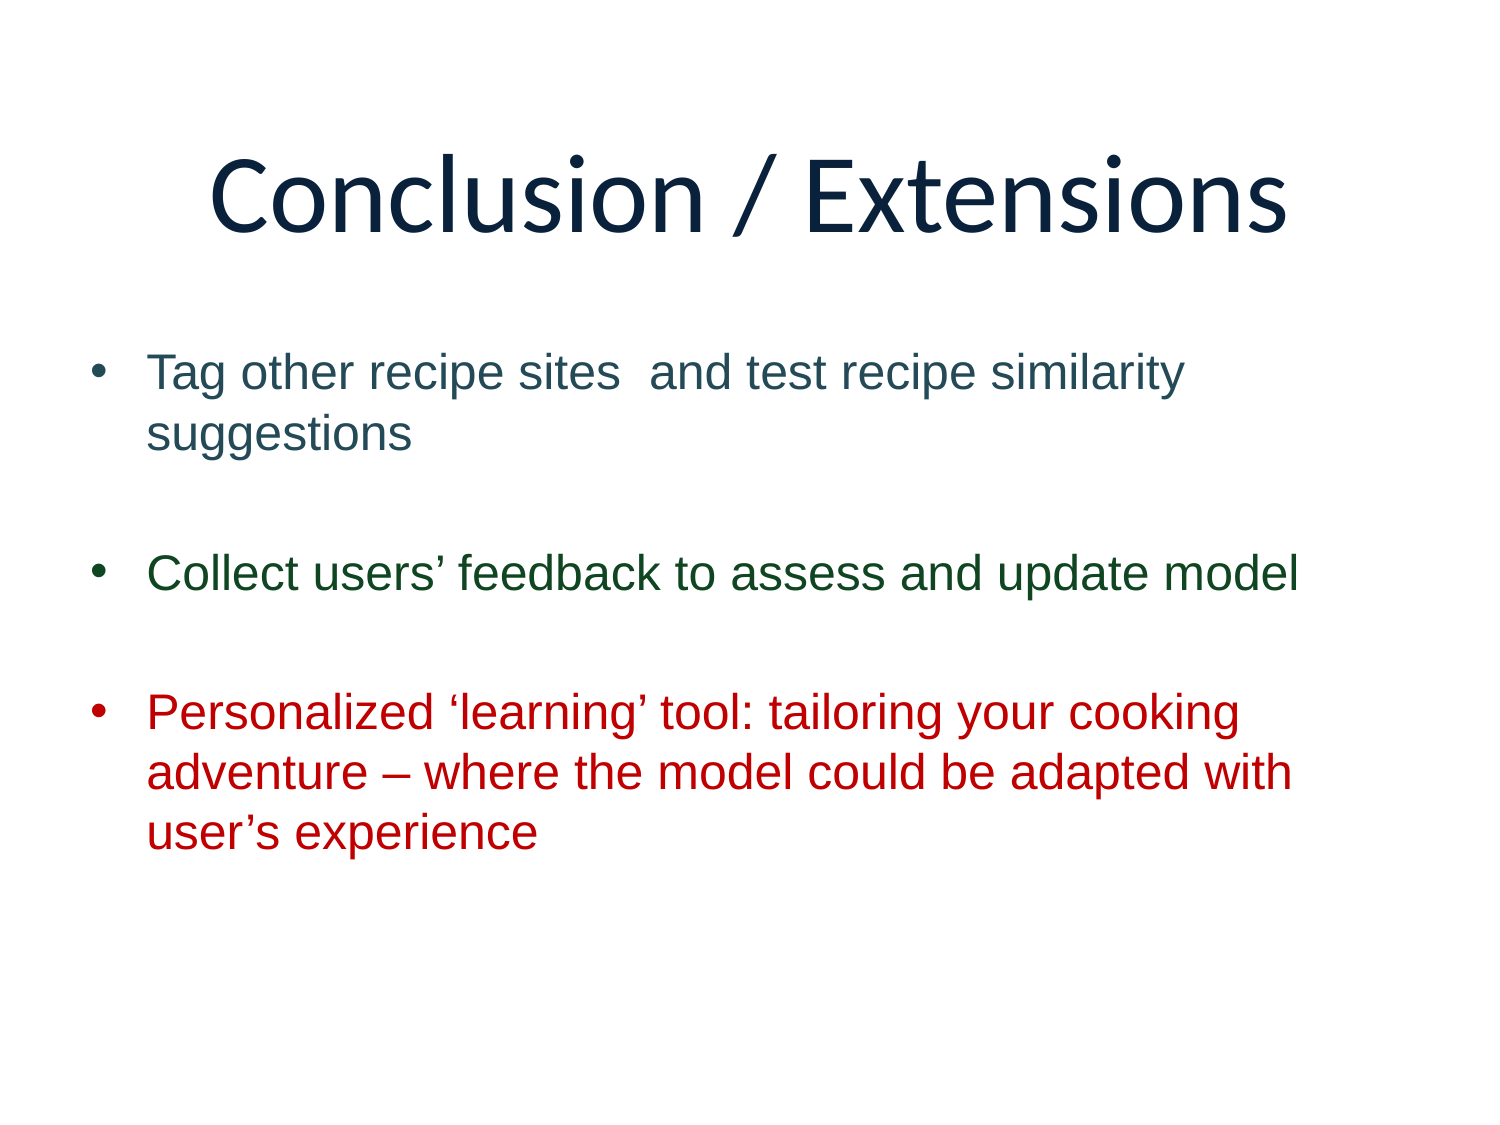

# Conclusion / Extensions

Tag other recipe sites  and test recipe similarity suggestions

Collect users’ feedback to assess and update model

Personalized ‘learning’ tool: tailoring your cooking adventure – where the model could be adapted with user’s experience